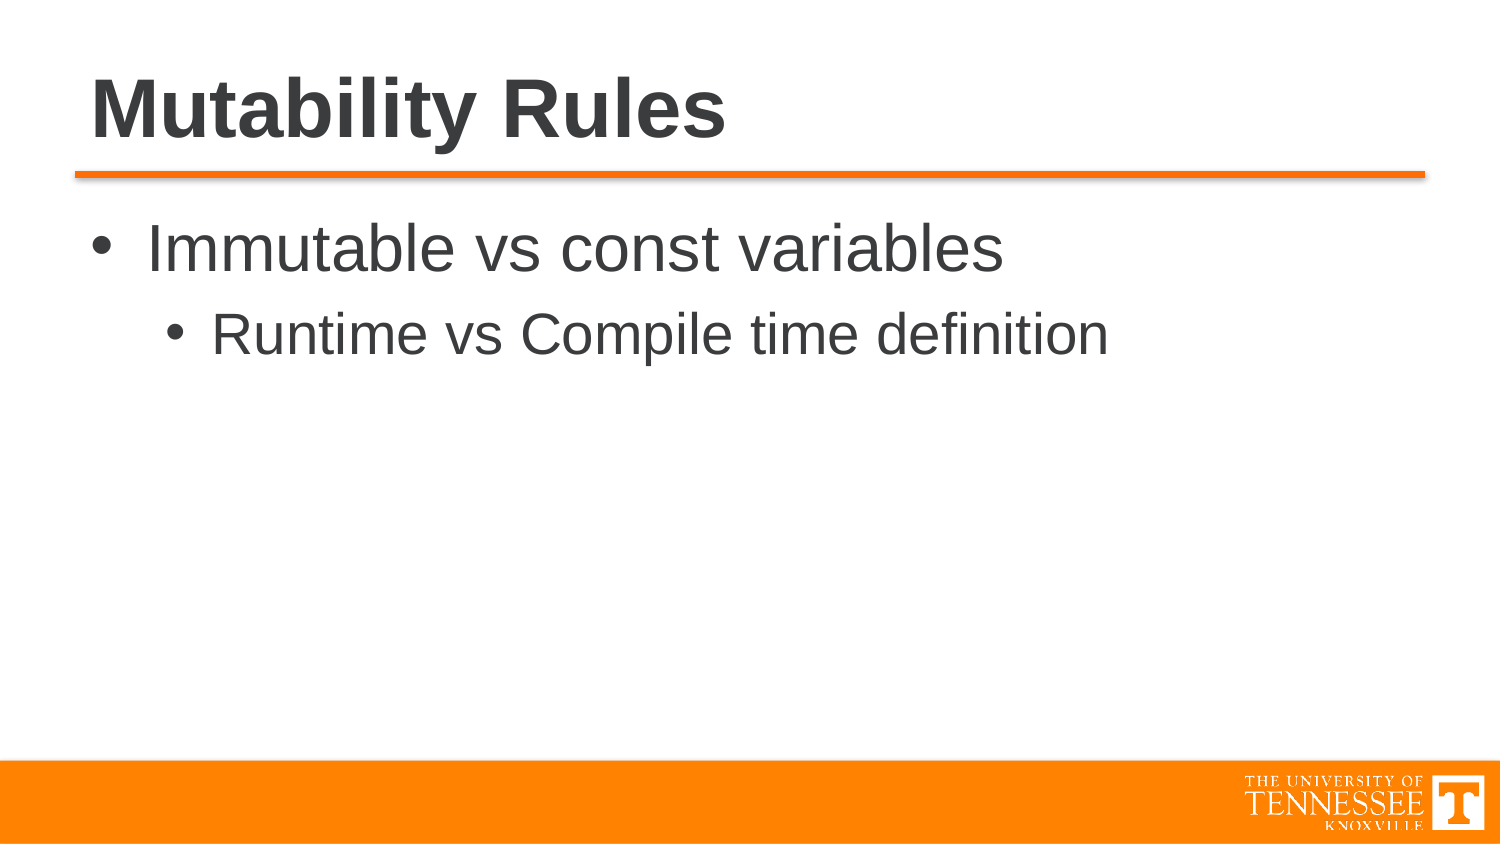

# Mutability Rules
Immutable vs const variables
Runtime vs Compile time definition